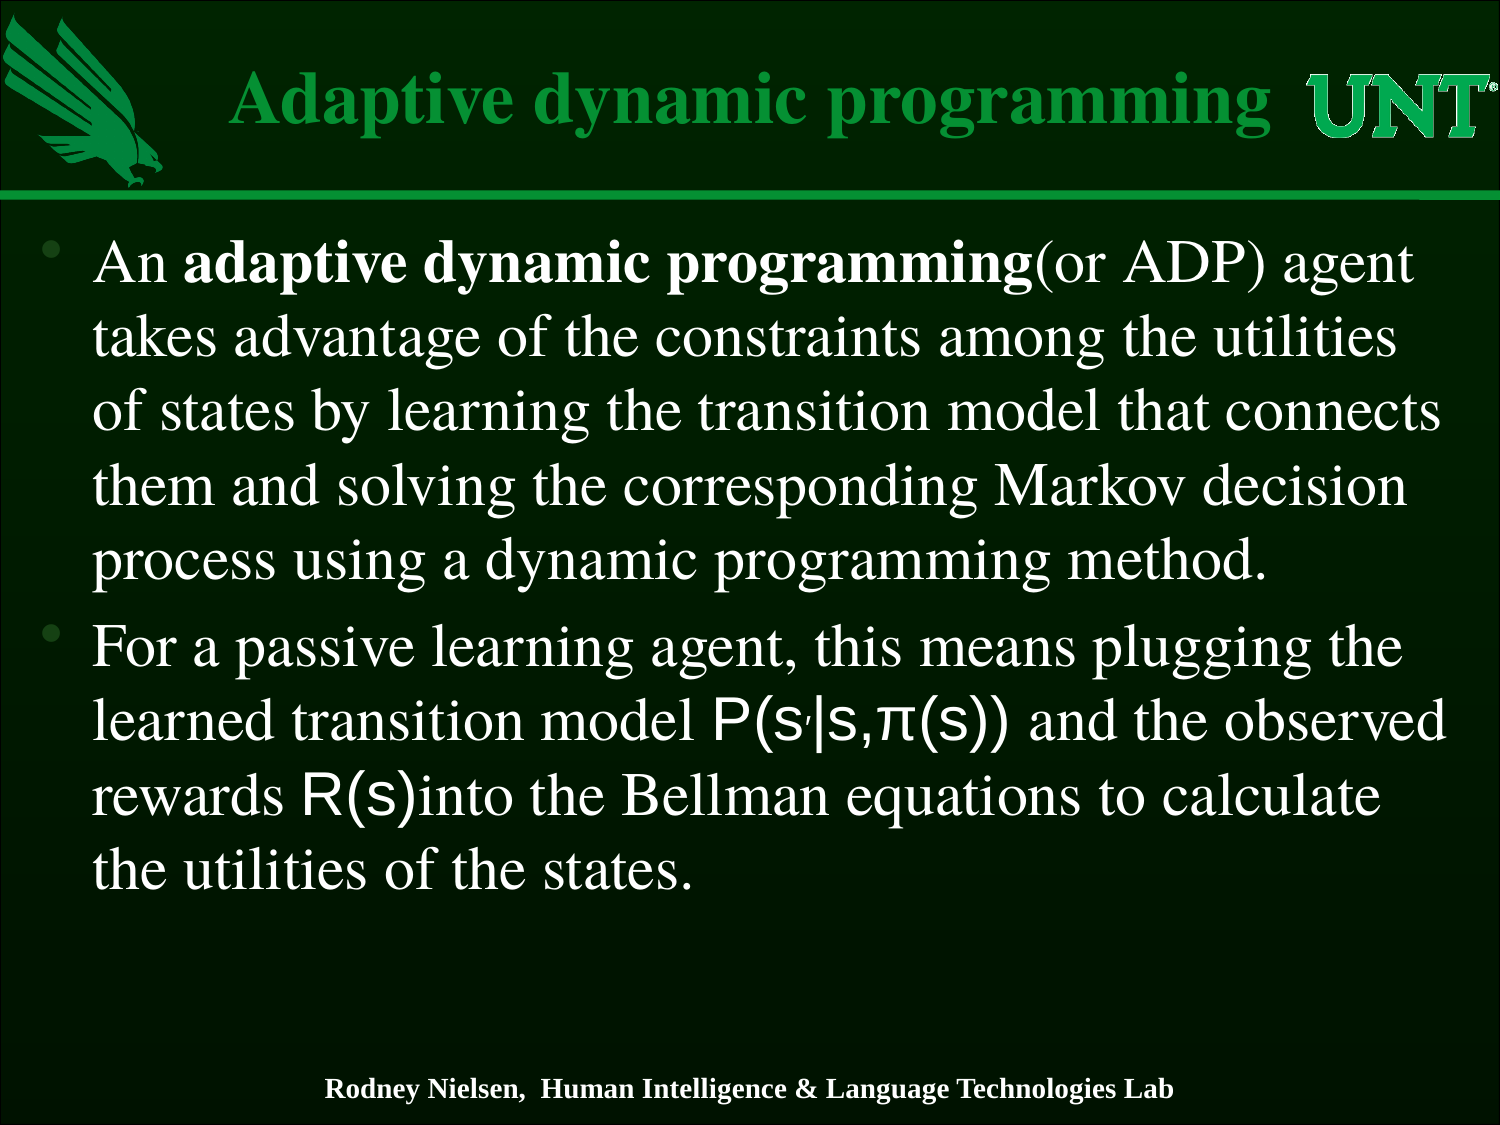

# Adaptive dynamic programming
An adaptive dynamic programming(or ADP) agent takes advantage of the constraints among the utilities of states by learning the transition model that connects them and solving the corresponding Markov decision process using a dynamic programming method.
For a passive learning agent, this means plugging the learned transition model P(s′|s,π(s)) and the observed rewards R(s)into the Bellman equations to calculate the utilities of the states.